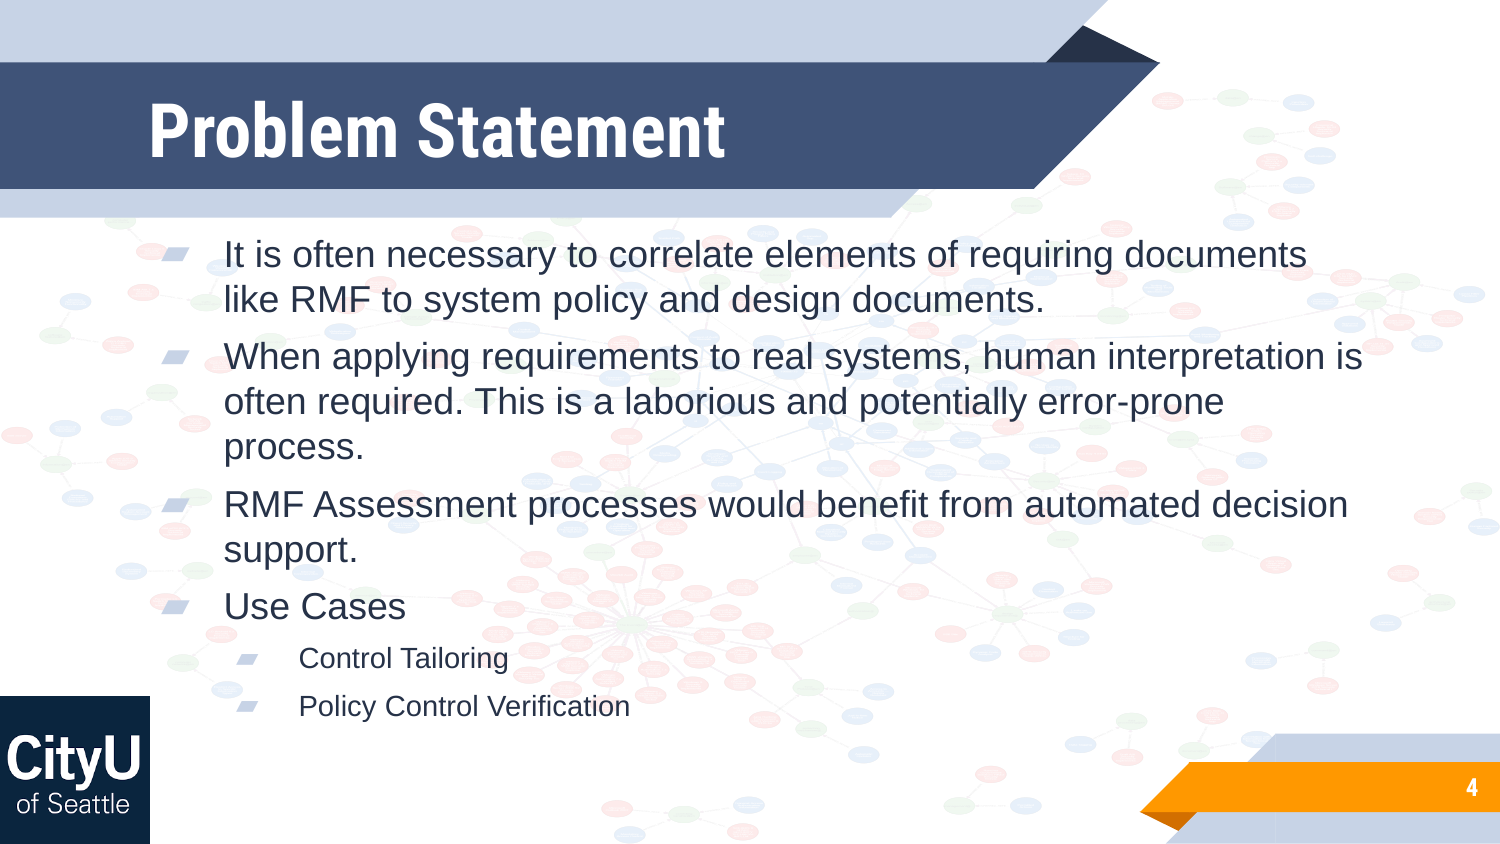

# Problem Statement
It is often necessary to correlate elements of requiring documents like RMF to system policy and design documents.
When applying requirements to real systems, human interpretation is often required. This is a laborious and potentially error-prone process.
RMF Assessment processes would benefit from automated decision support.
Use Cases
Control Tailoring
Policy Control Verification
4